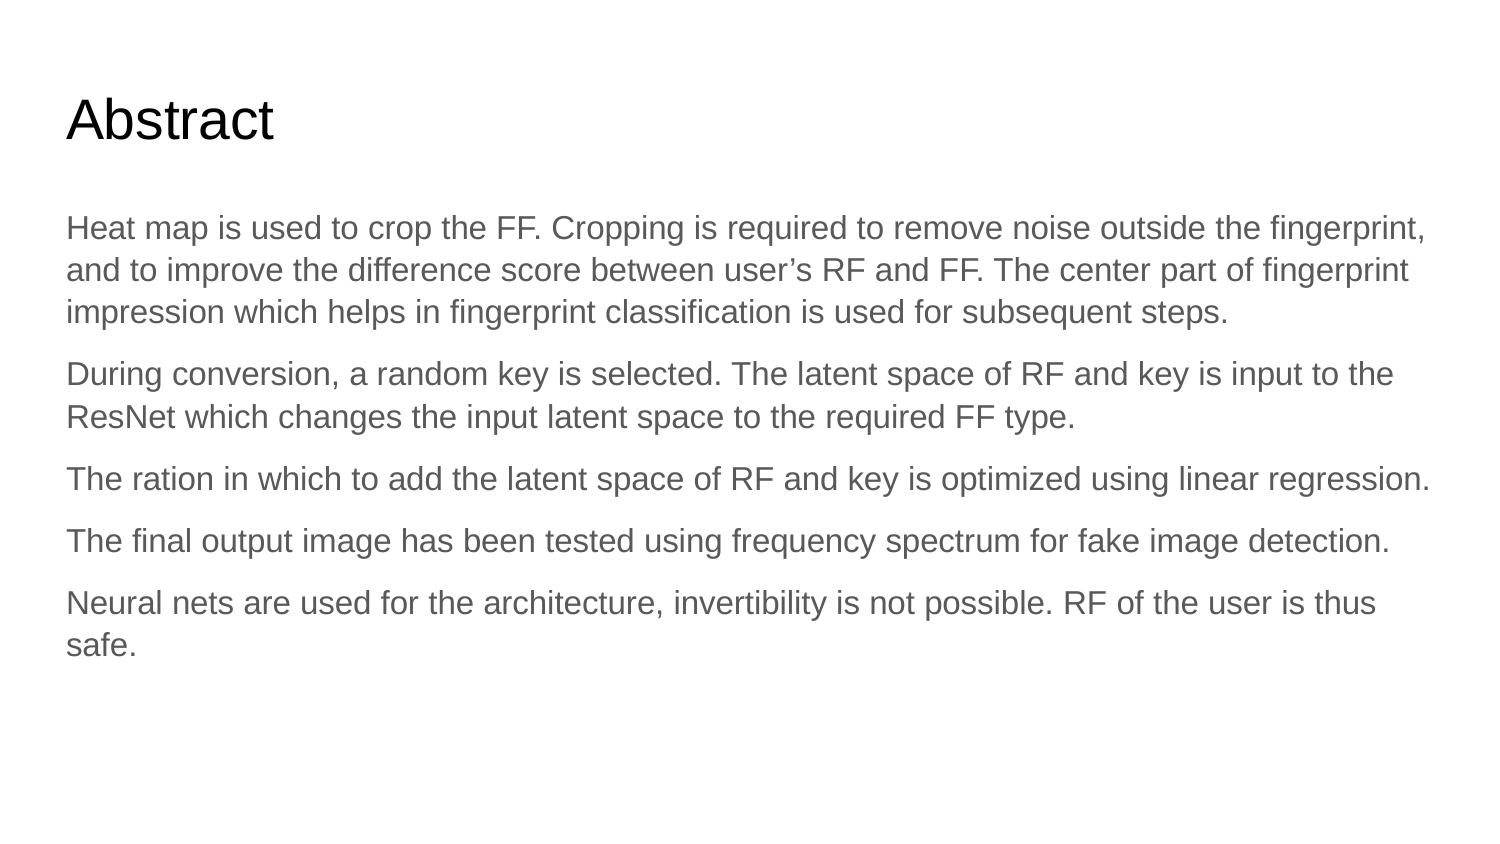

# Abstract
Heat map is used to crop the FF. Cropping is required to remove noise outside the fingerprint, and to improve the difference score between user’s RF and FF. The center part of fingerprint impression which helps in fingerprint classification is used for subsequent steps.
During conversion, a random key is selected. The latent space of RF and key is input to the ResNet which changes the input latent space to the required FF type.
The ration in which to add the latent space of RF and key is optimized using linear regression.
The final output image has been tested using frequency spectrum for fake image detection.
Neural nets are used for the architecture, invertibility is not possible. RF of the user is thus safe.